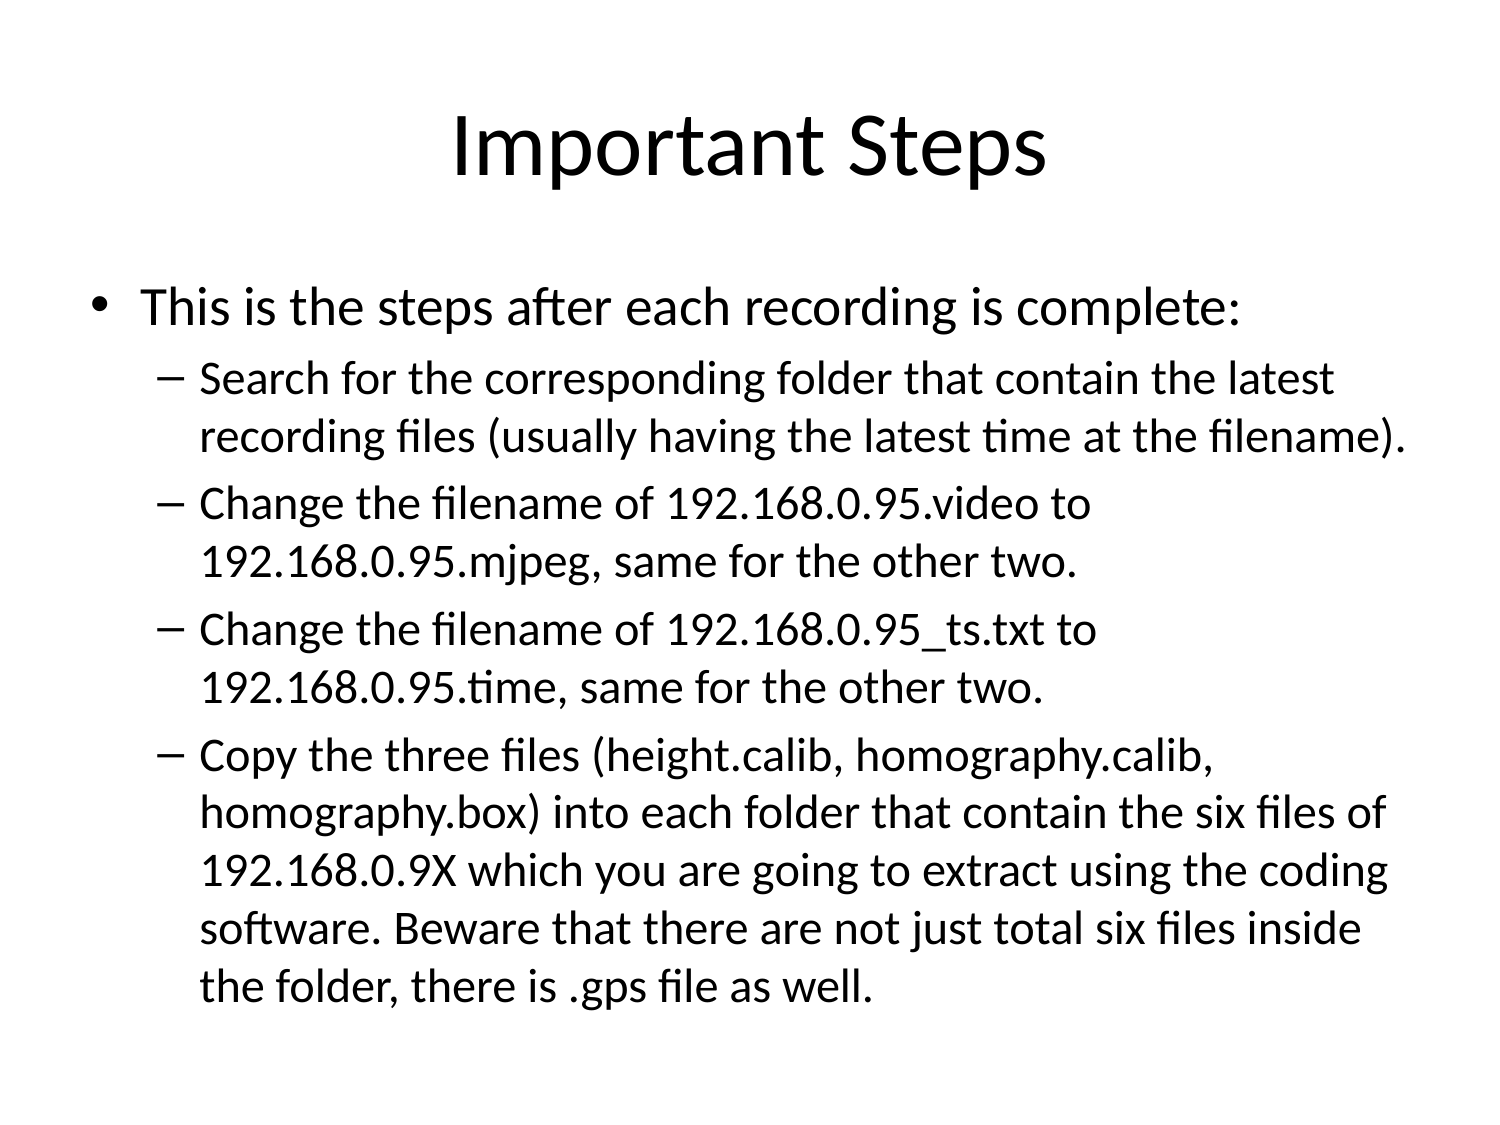

# Important Steps
This is the steps after each recording is complete:
Search for the corresponding folder that contain the latest recording files (usually having the latest time at the filename).
Change the filename of 192.168.0.95.video to 192.168.0.95.mjpeg, same for the other two.
Change the filename of 192.168.0.95_ts.txt to 192.168.0.95.time, same for the other two.
Copy the three files (height.calib, homography.calib, homography.box) into each folder that contain the six files of 192.168.0.9X which you are going to extract using the coding software. Beware that there are not just total six files inside the folder, there is .gps file as well.